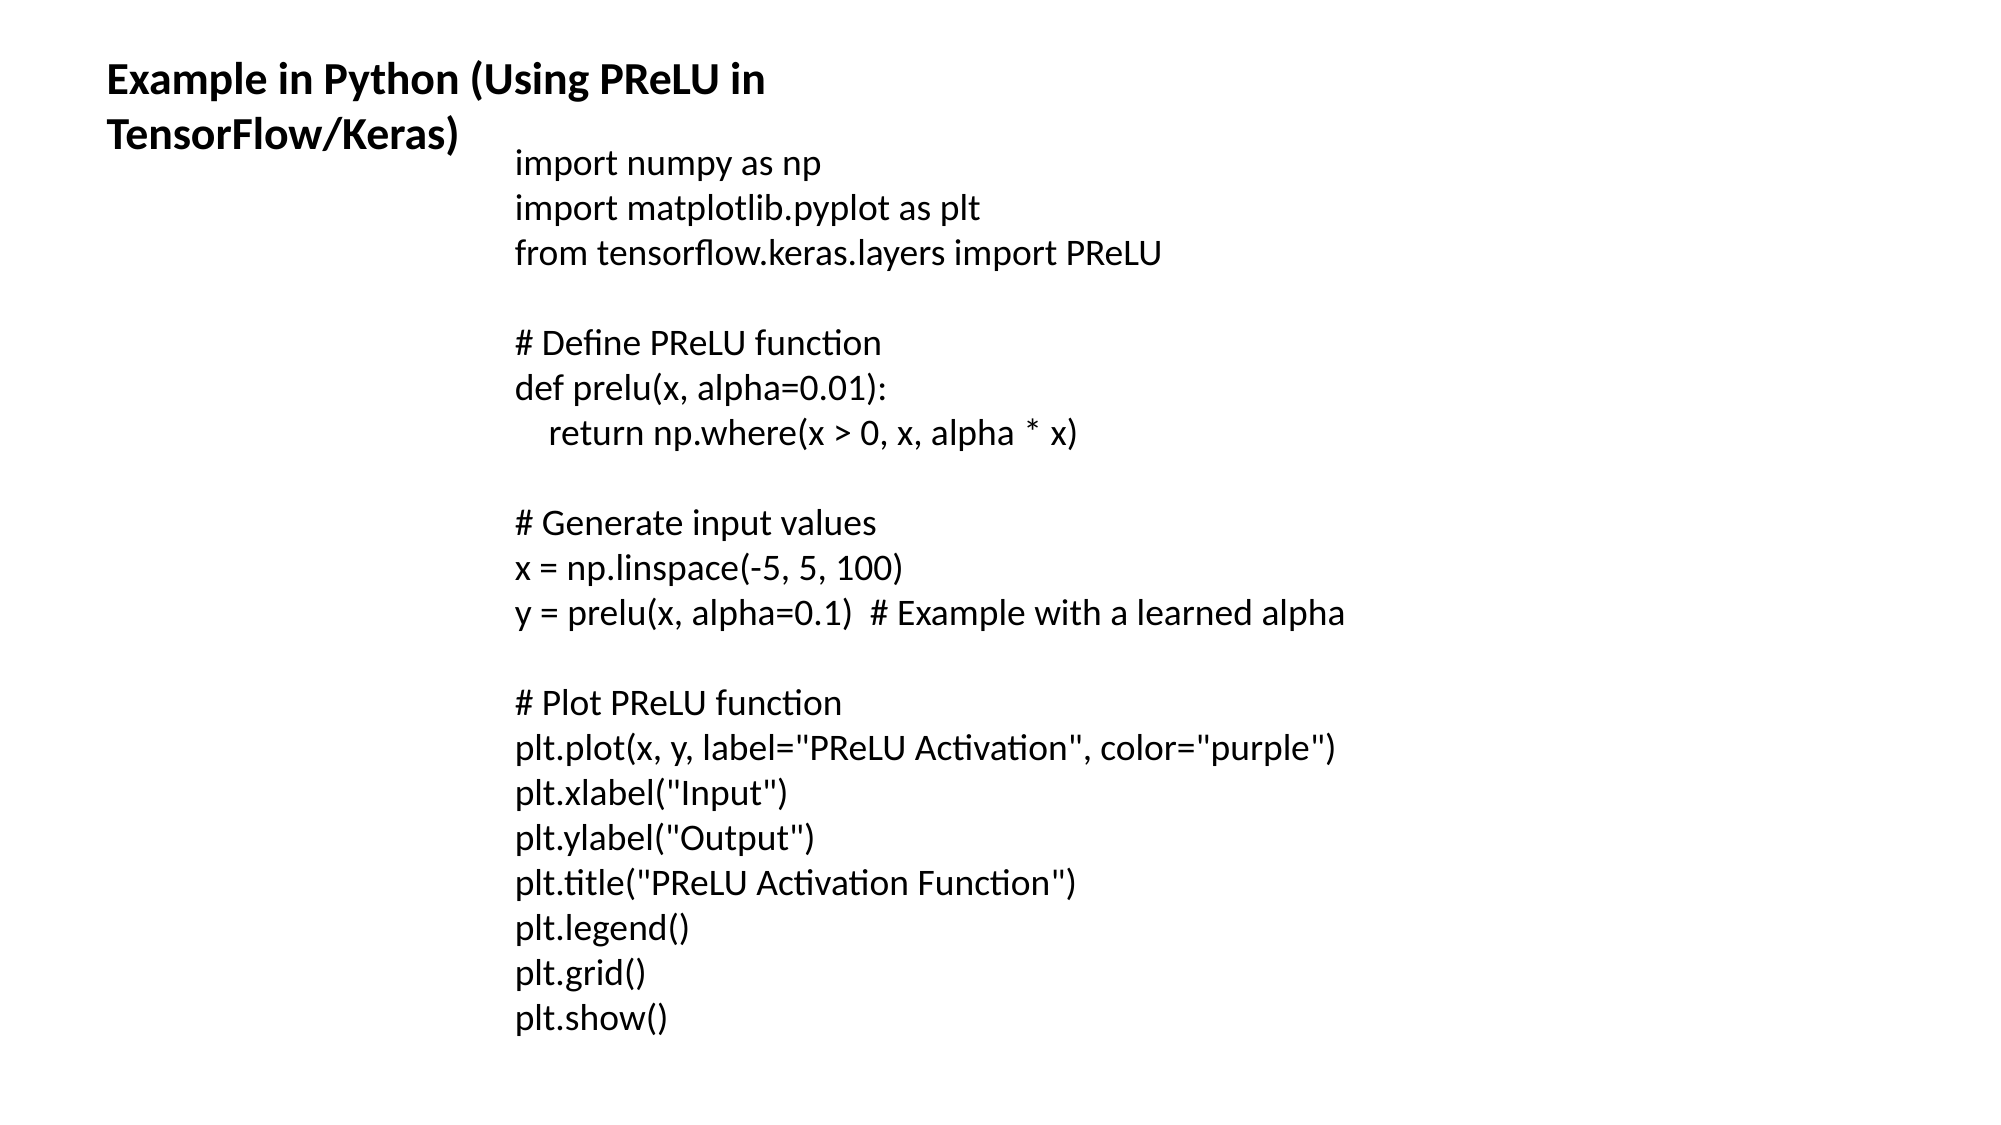

Example in Python (Using PReLU in TensorFlow/Keras)
import numpy as np
import matplotlib.pyplot as plt
from tensorflow.keras.layers import PReLU

# Define PReLU function
def prelu(x, alpha=0.01):
    return np.where(x > 0, x, alpha * x)

# Generate input values
x = np.linspace(-5, 5, 100)
y = prelu(x, alpha=0.1)  # Example with a learned alpha

# Plot PReLU function
plt.plot(x, y, label="PReLU Activation", color="purple")
plt.xlabel("Input")
plt.ylabel("Output")
plt.title("PReLU Activation Function")
plt.legend()
plt.grid()
plt.show()